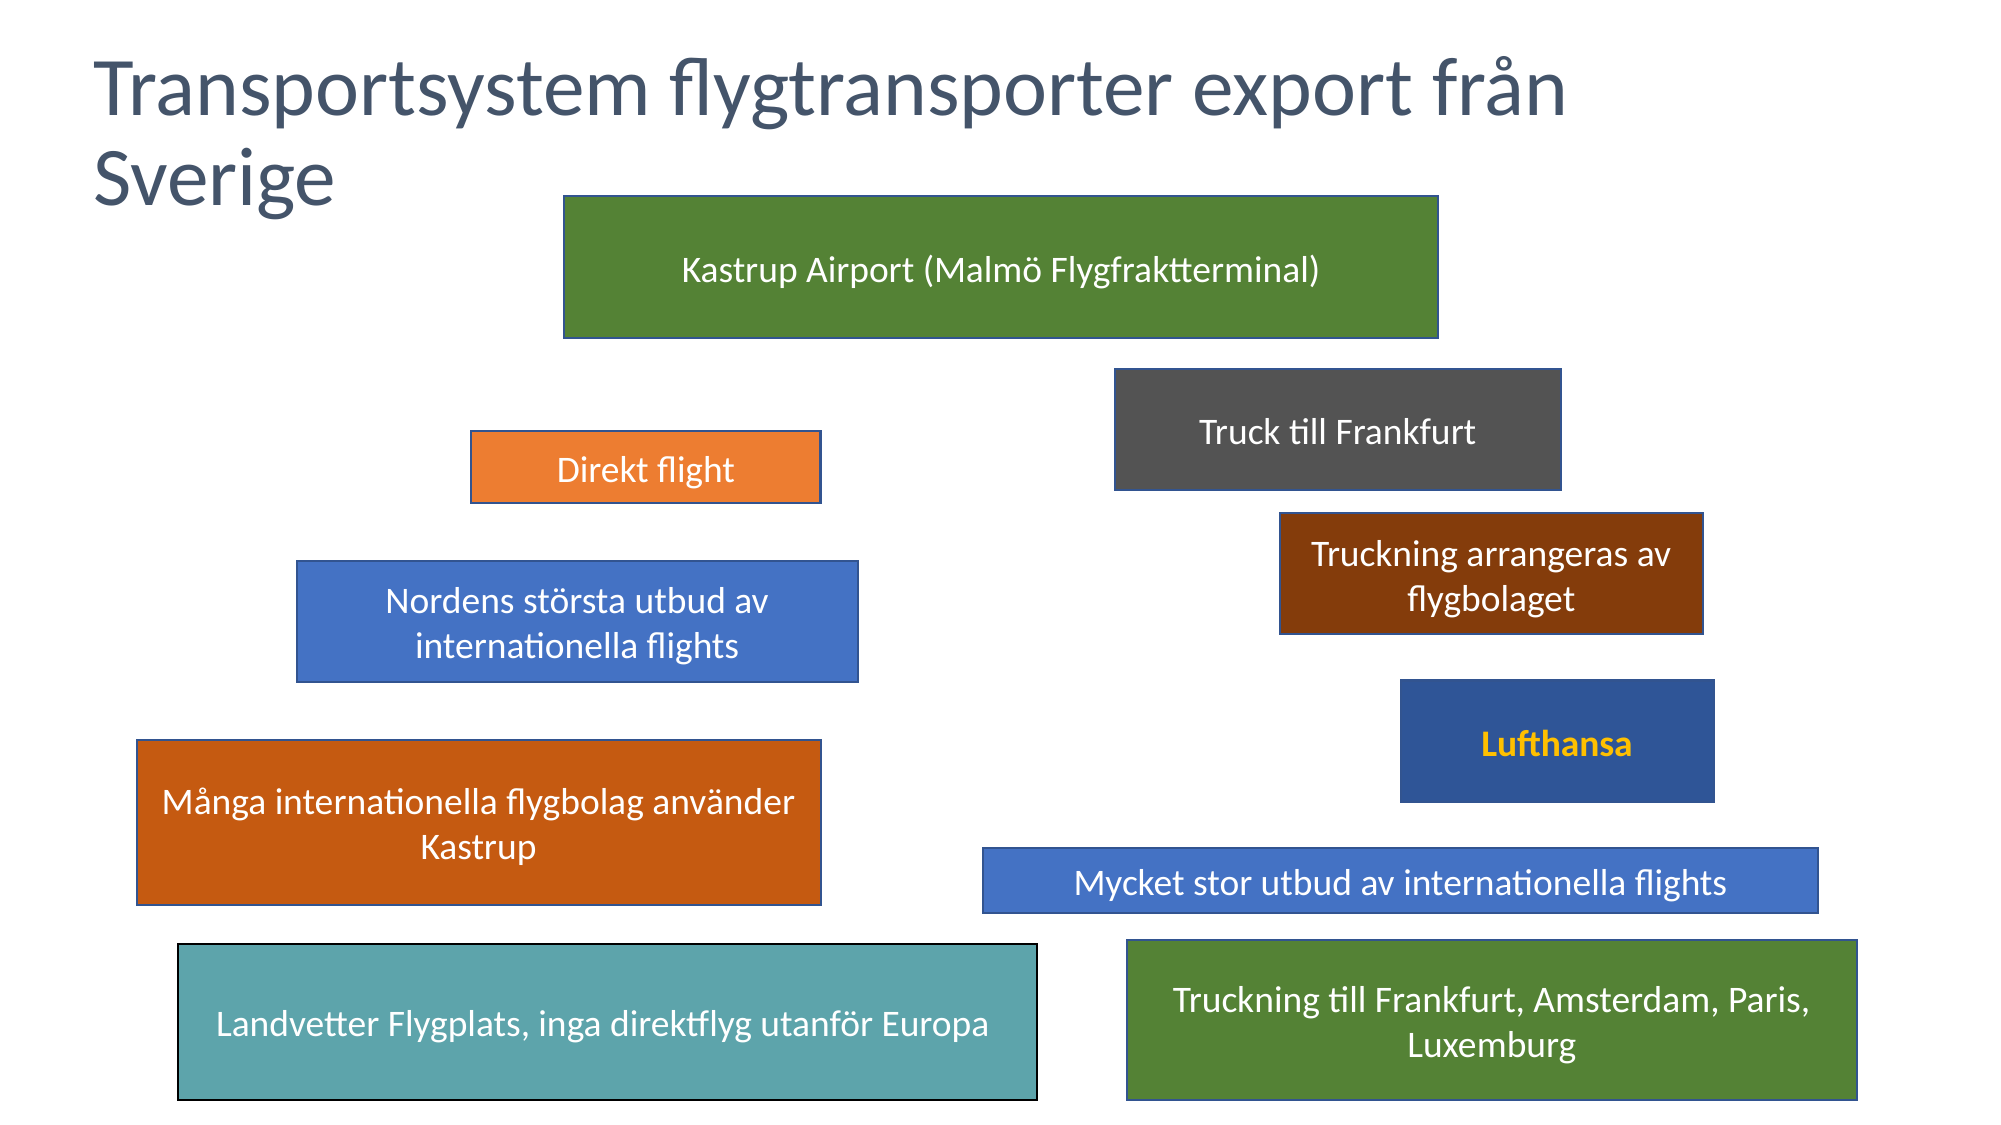

# Transportsystem flygtransporter export från Sverige
Kastrup Airport (Malmö Flygfraktterminal)

Truck till Frankfurt

Direkt flight
Truckning arrangeras av flygbolaget
Nordens största utbud av internationella flights
Lufthansa
Många internationella flygbolag använder Kastrup
Mycket stor utbud av internationella flights
Truckning till Frankfurt, Amsterdam, Paris, Luxemburg
Landvetter Flygplats, inga direktflyg utanför Europa